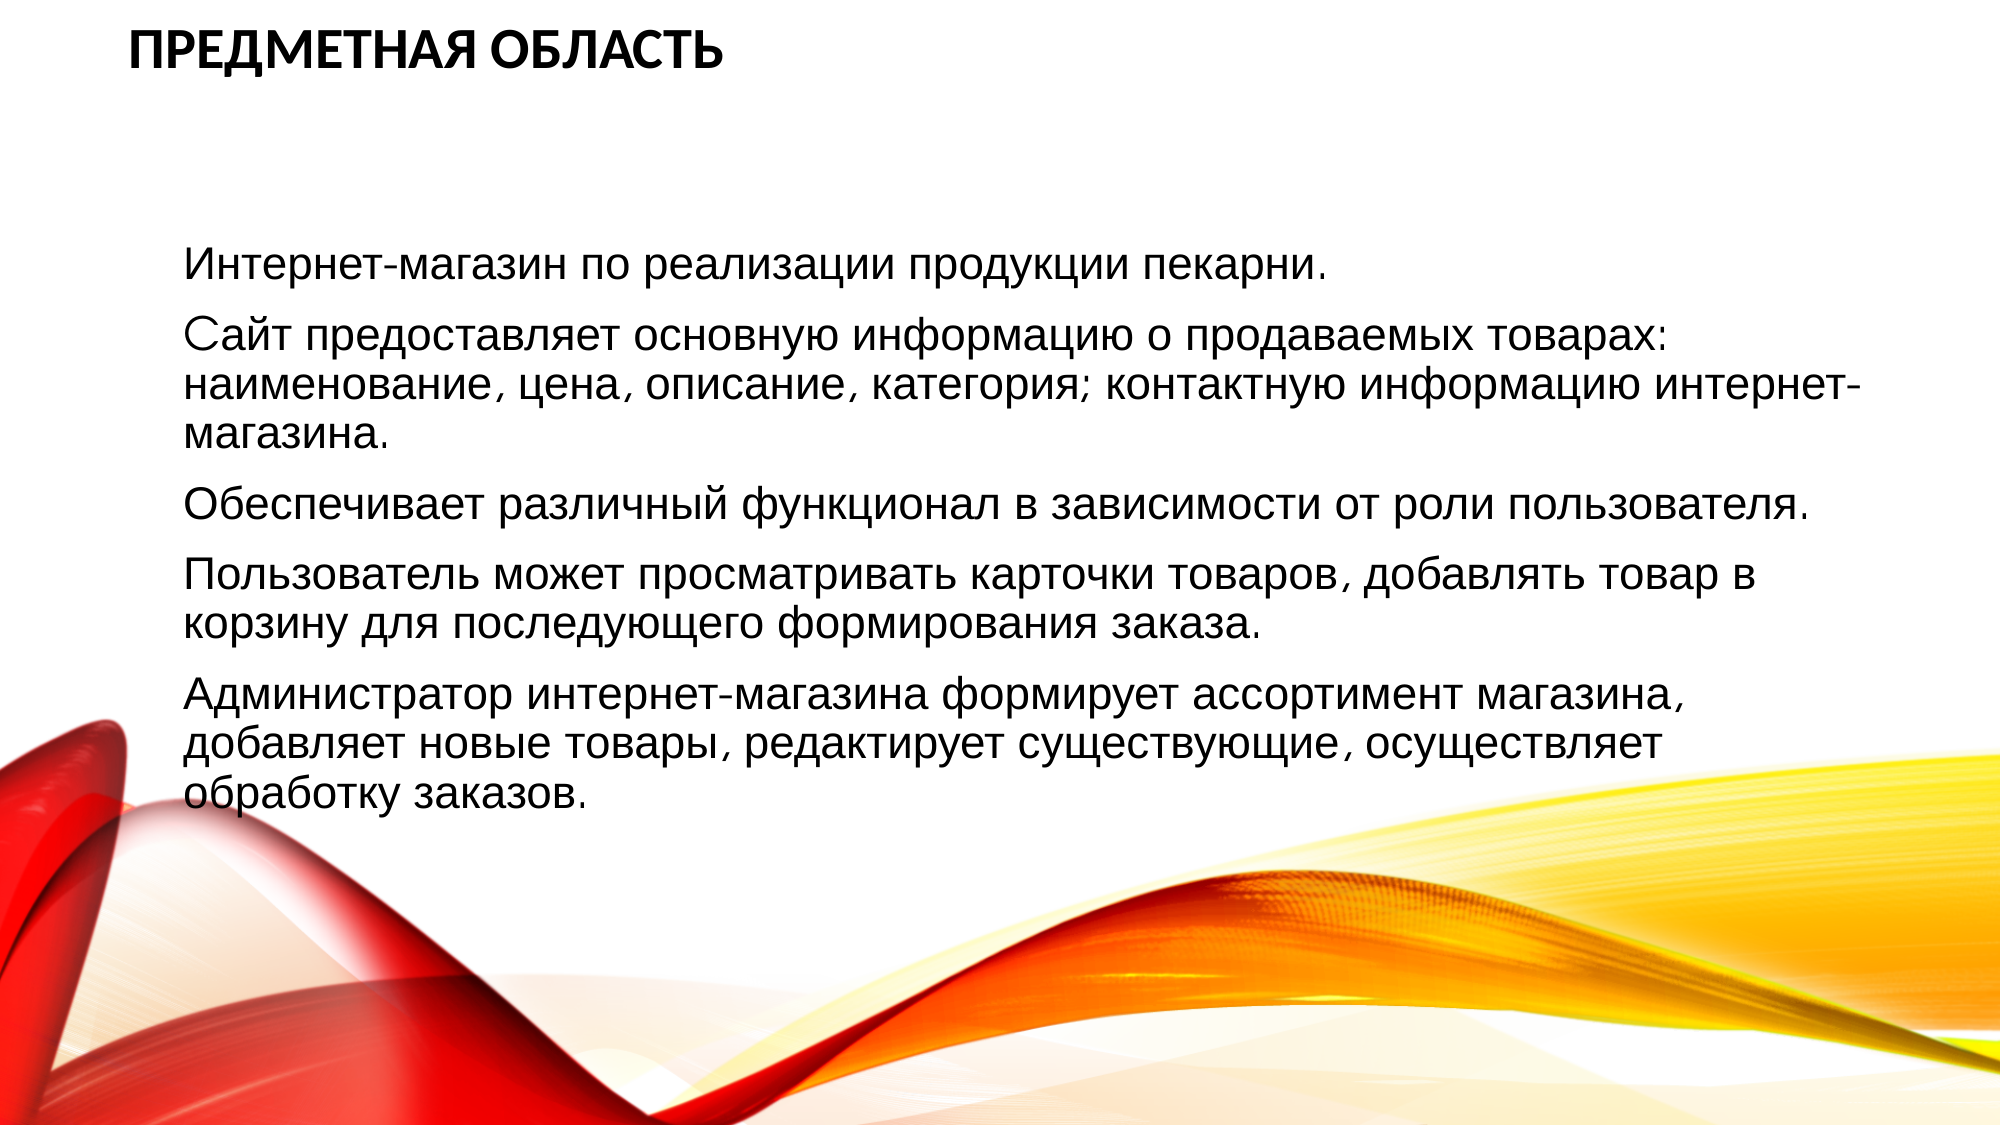

# Предметная область
Интернет-магазин по реализации продукции пекарни.
Cайт предоставляет основную информацию о продаваемых товарах: наименование, цена, описание, категория; контактную информацию интернет-магазина.
Обеспечивает различный функционал в зависимости от роли пользователя.
Пользователь может просматривать карточки товаров, добавлять товар в корзину для последующего формирования заказа.
Администратор интернет-магазина формирует ассортимент магазина, добавляет новые товары, редактирует существующие, осуществляет обработку заказов.